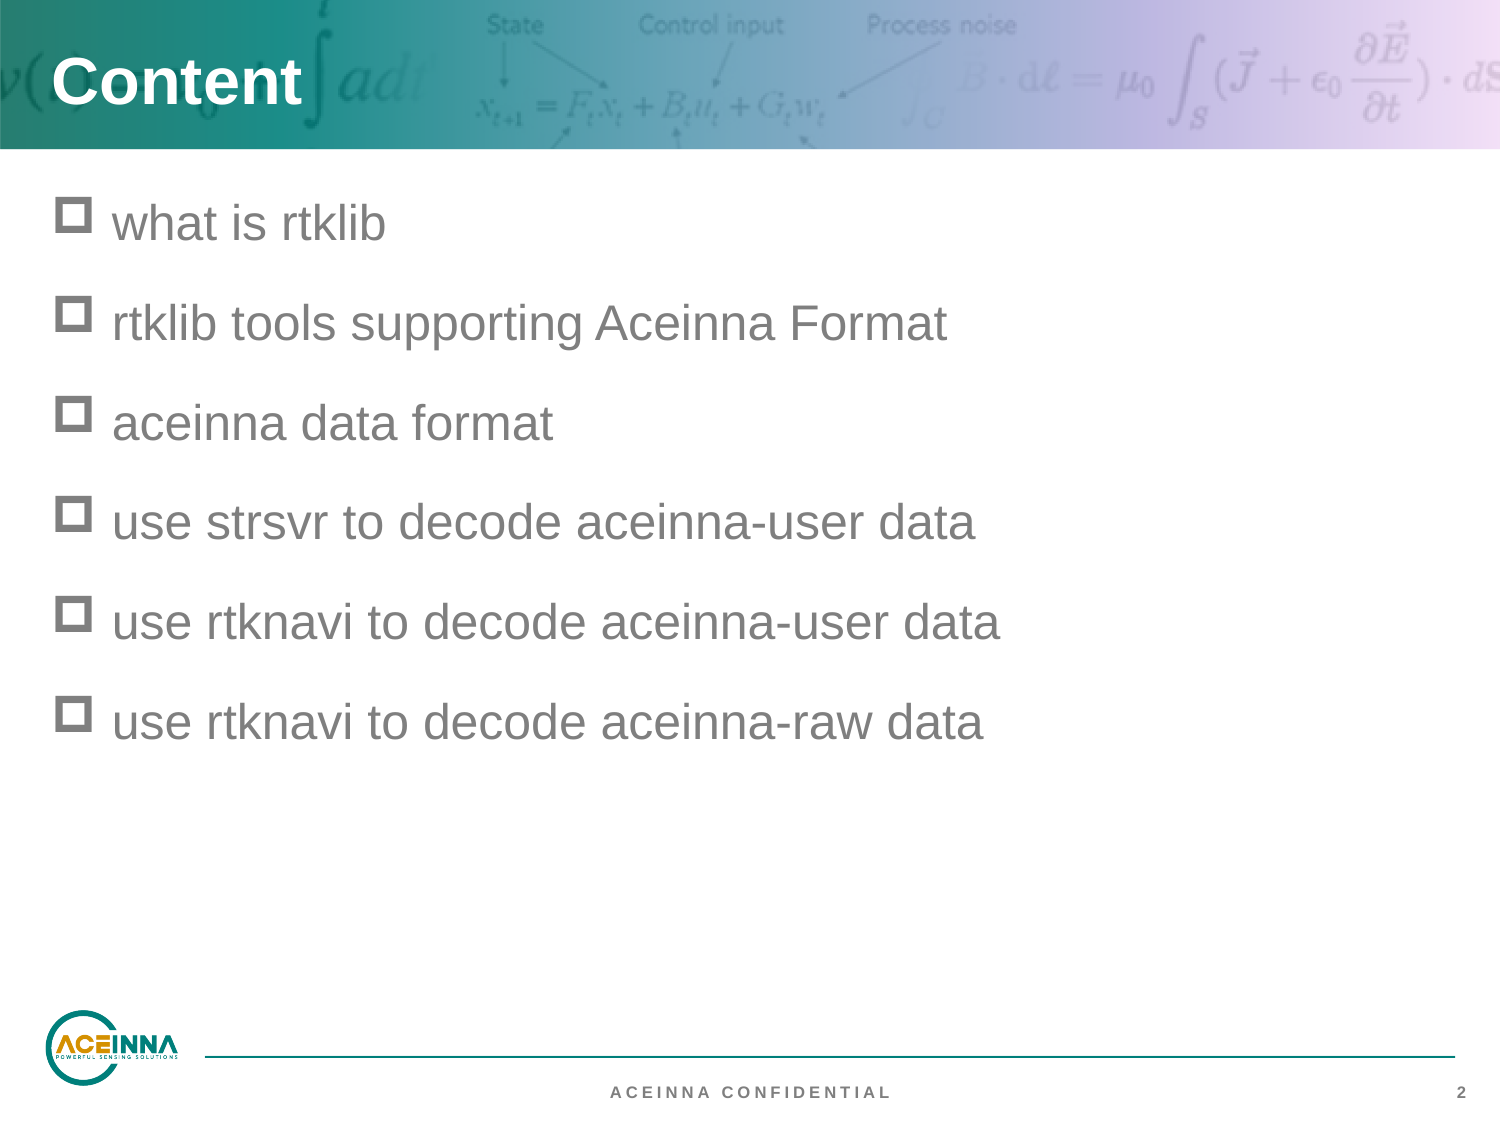

# Content
 what is rtklib
 rtklib tools supporting Aceinna Format
 aceinna data format
 use strsvr to decode aceinna-user data
 use rtknavi to decode aceinna-user data
 use rtknavi to decode aceinna-raw data